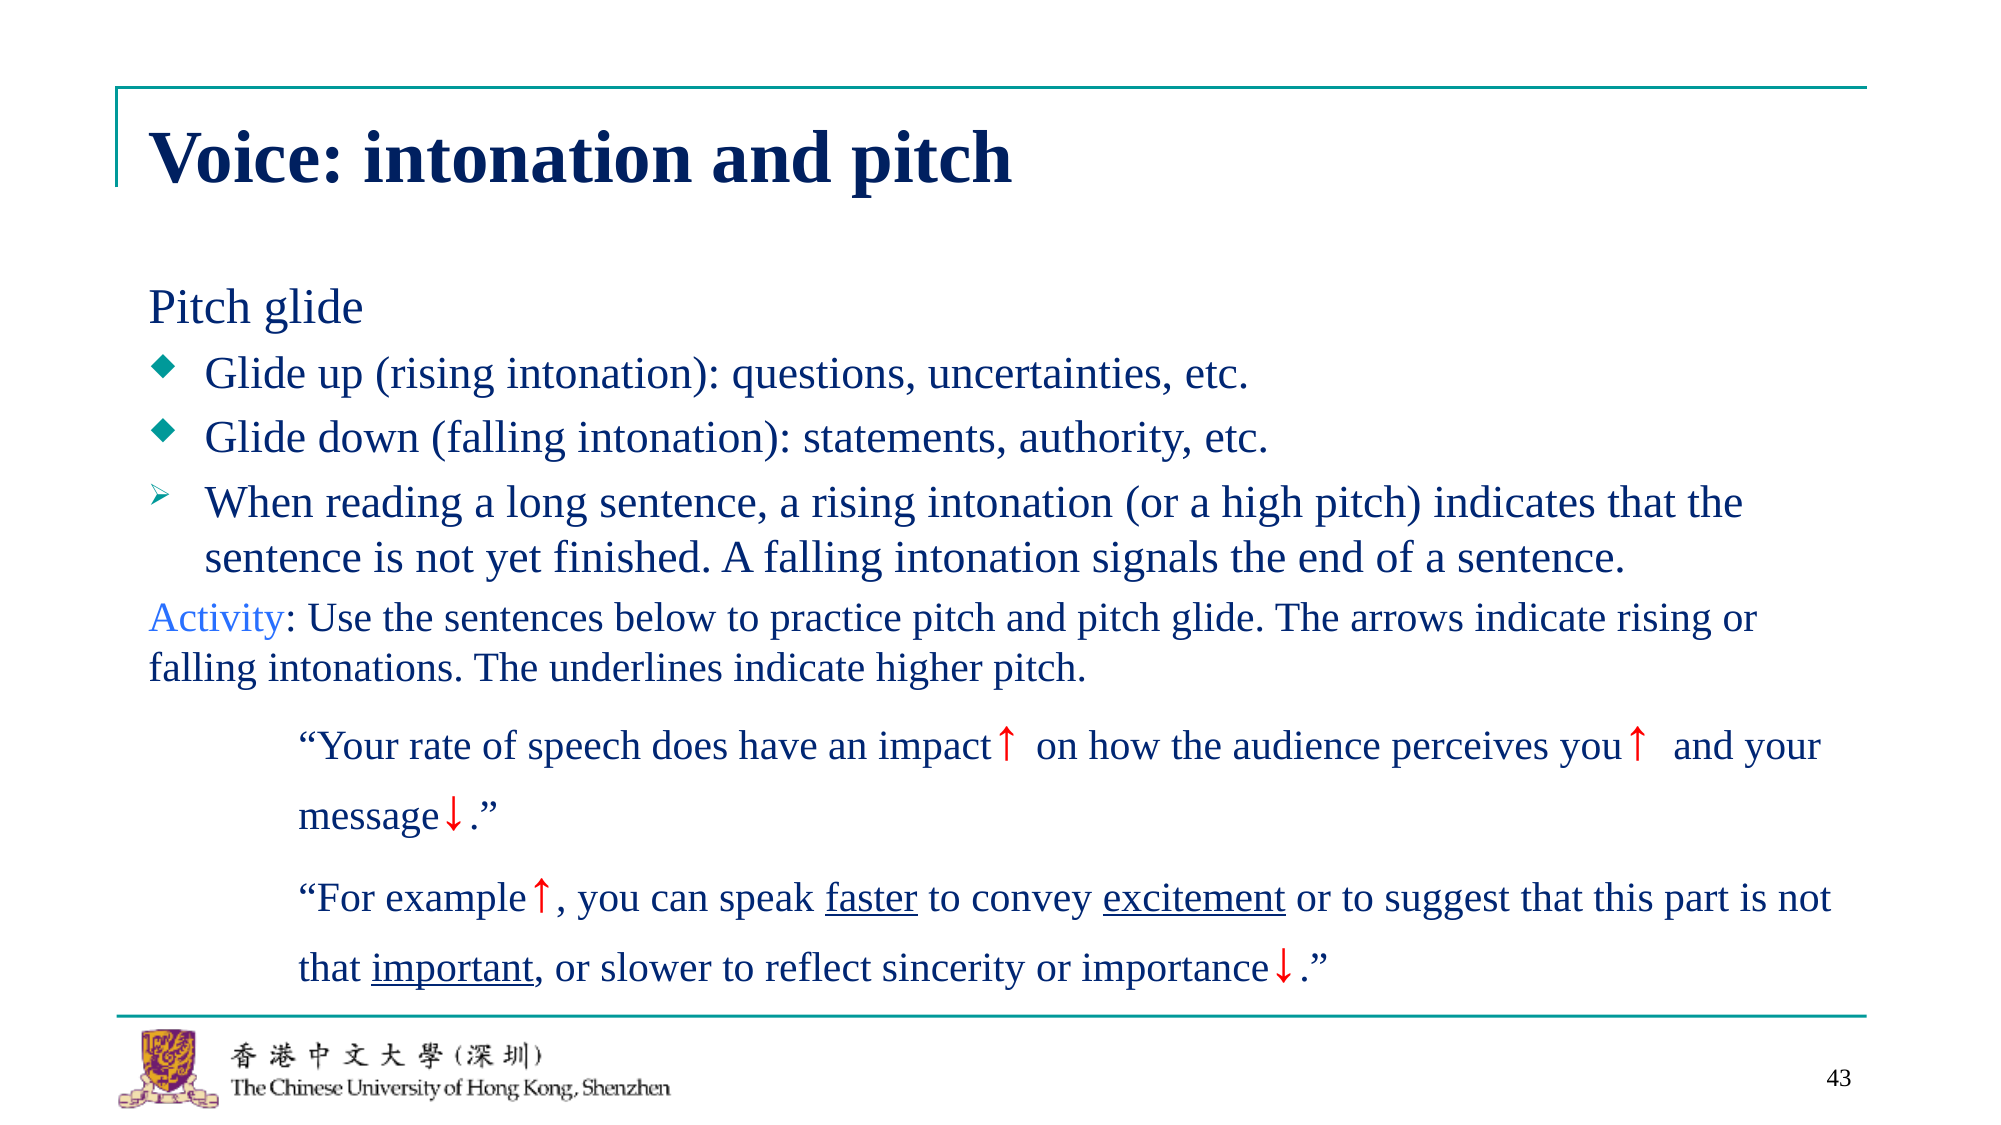

# Voice: intonation and pitch
Pitch glide
Glide up (rising intonation): questions, uncertainties, etc.
Glide down (falling intonation): statements, authority, etc.
When reading a long sentence, a rising intonation (or a high pitch) indicates that the sentence is not yet finished. A falling intonation signals the end of a sentence.
Activity: Use the sentences below to practice pitch and pitch glide. The arrows indicate rising or falling intonations. The underlines indicate higher pitch.
	“Your rate of speech does have an impact↑ on how the audience perceives you↑  and your 	message↓.”
	“For example↑, you can speak faster to convey excitement or to suggest that this part is not 	that important, or slower to reflect sincerity or importance↓.”

43